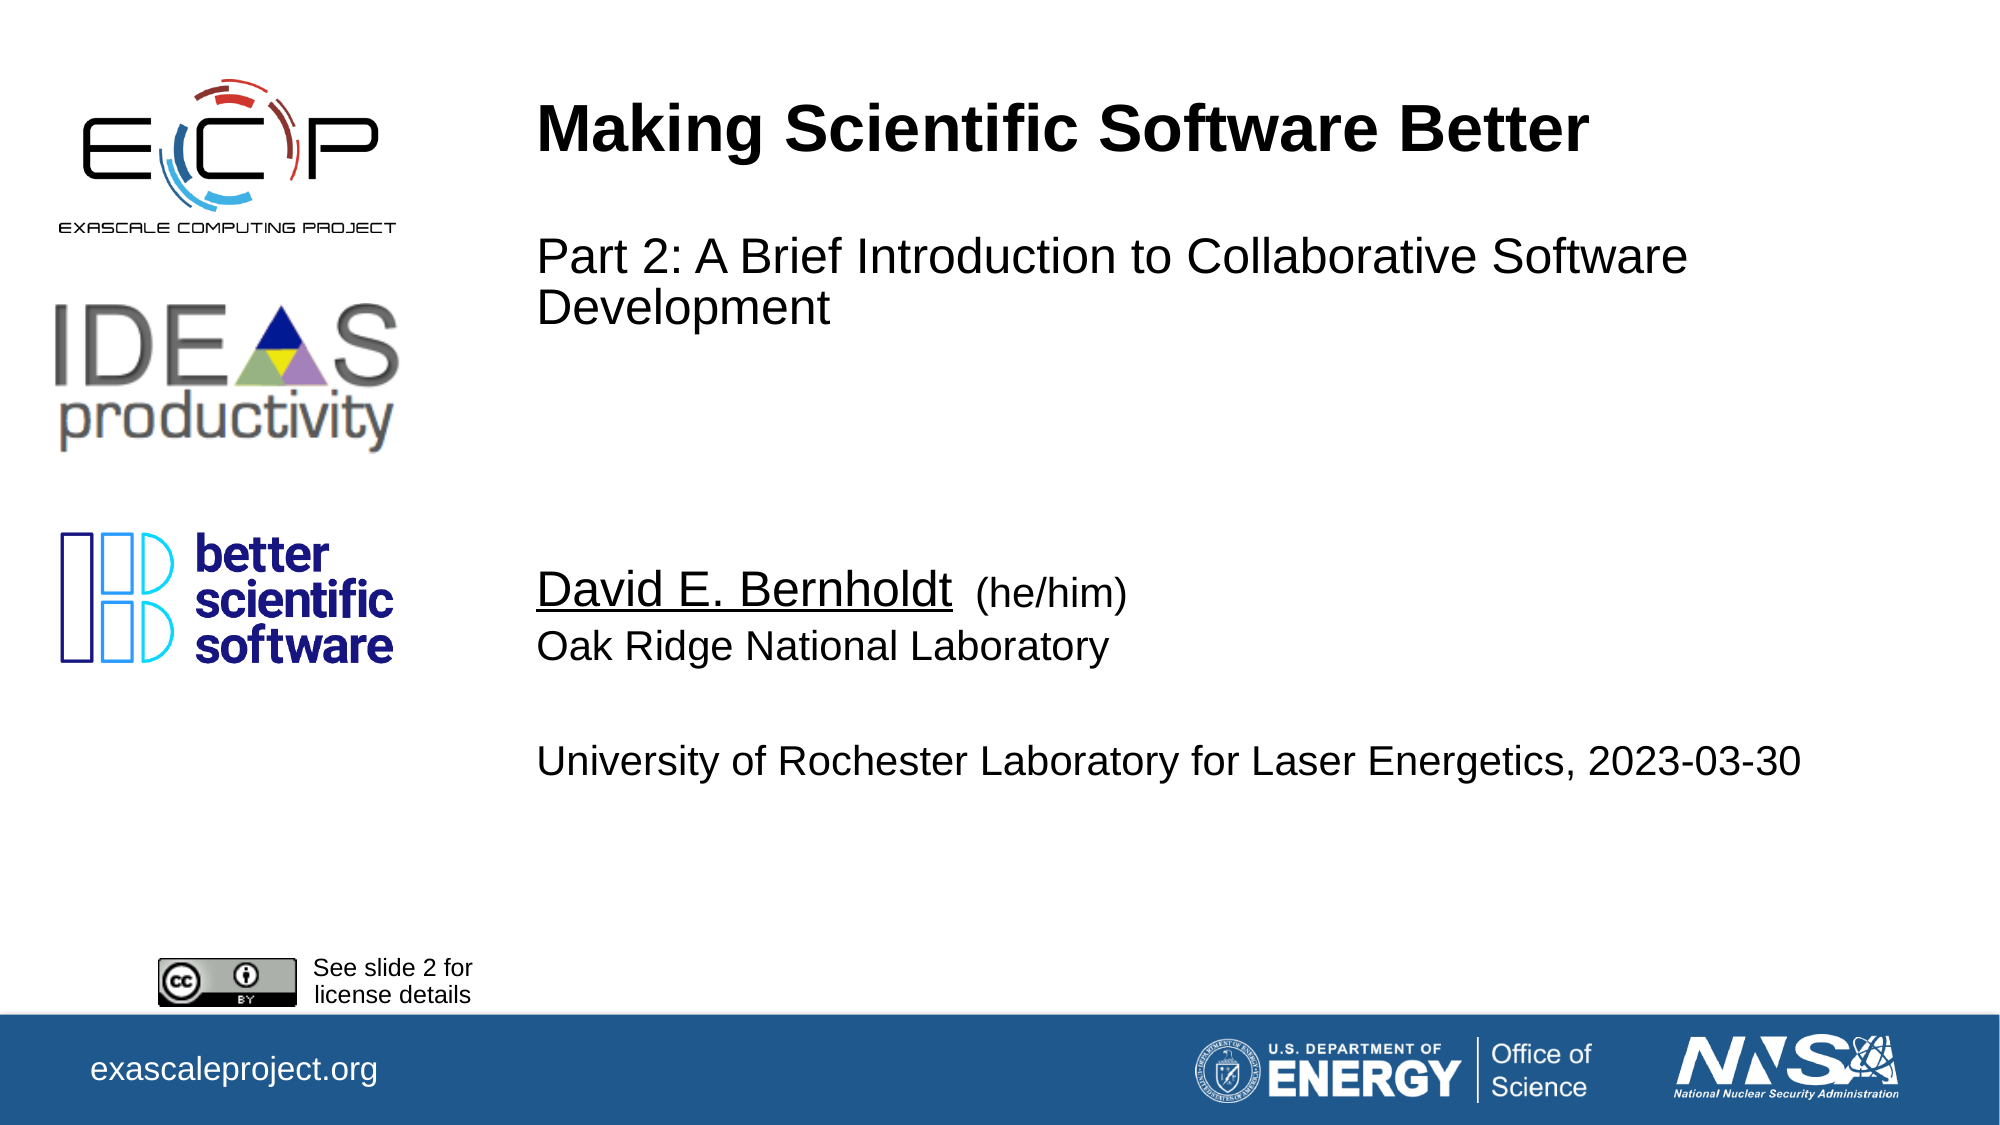

# Making Scientific Software Better Part 2: A Brief Introduction to Collaborative Software Development
David E. Bernholdt
(he/him)
Oak Ridge National Laboratory
University of Rochester Laboratory for Laser Energetics, 2023-03-30